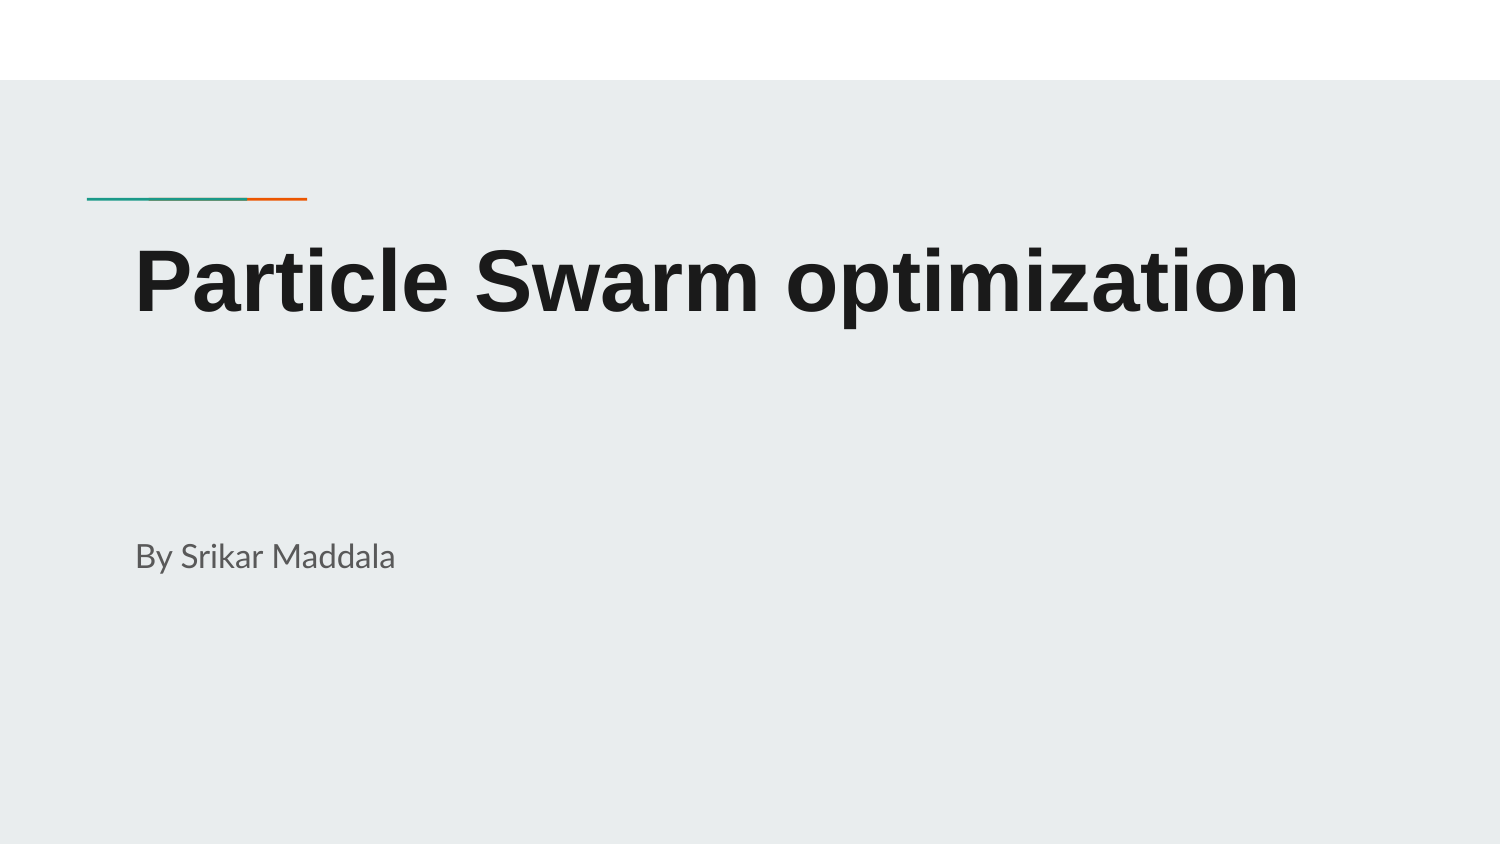

# Particle Swarm optimization
By Srikar Maddala